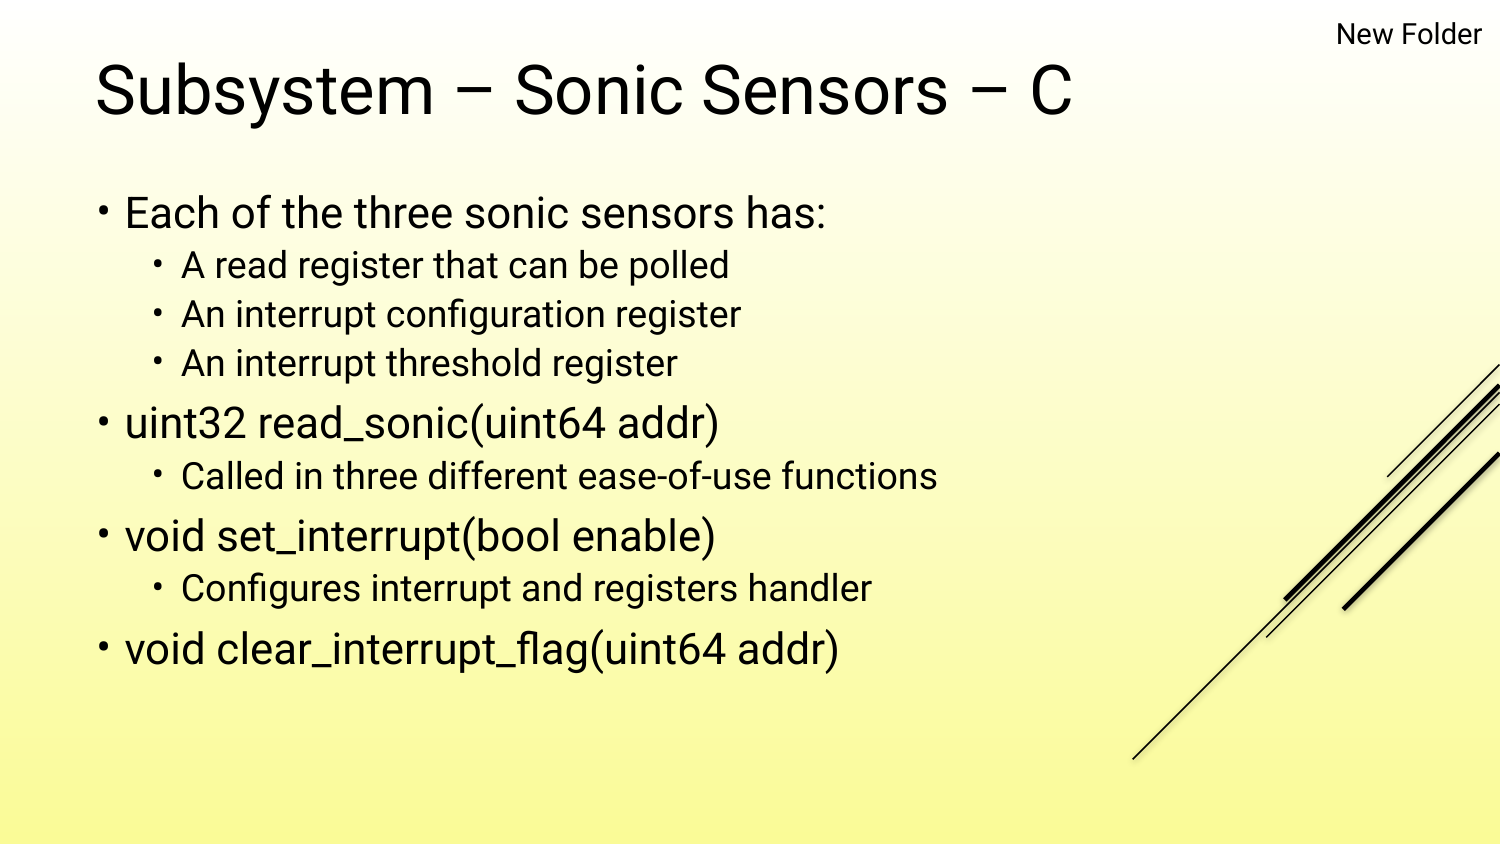

# Subsystem – Sonic Sensors – C
New Folder
Each of the three sonic sensors has:
A read register that can be polled
An interrupt configuration register
An interrupt threshold register
uint32 read_sonic(uint64 addr)
Called in three different ease-of-use functions
void set_interrupt(bool enable)
Configures interrupt and registers handler
void clear_interrupt_flag(uint64 addr)